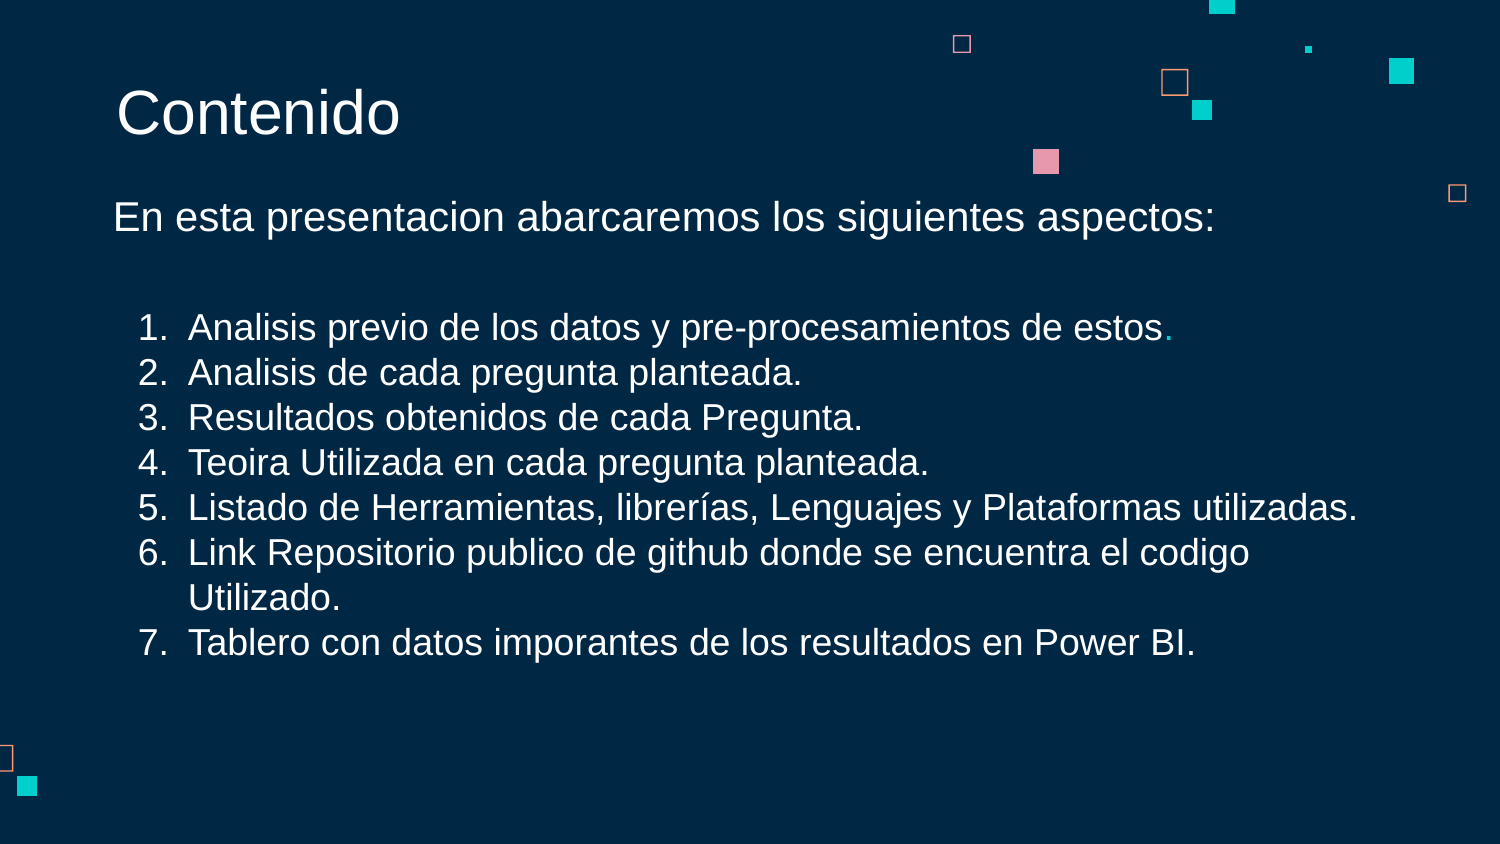

# Contenido
En esta presentacion abarcaremos los siguientes aspectos:

Analisis previo de los datos y pre-procesamientos de estos.
Analisis de cada pregunta planteada.
Resultados obtenidos de cada Pregunta.
Teoira Utilizada en cada pregunta planteada.
Listado de Herramientas, librerías, Lenguajes y Plataformas utilizadas.
Link Repositorio publico de github donde se encuentra el codigo Utilizado.
Tablero con datos imporantes de los resultados en Power BI.